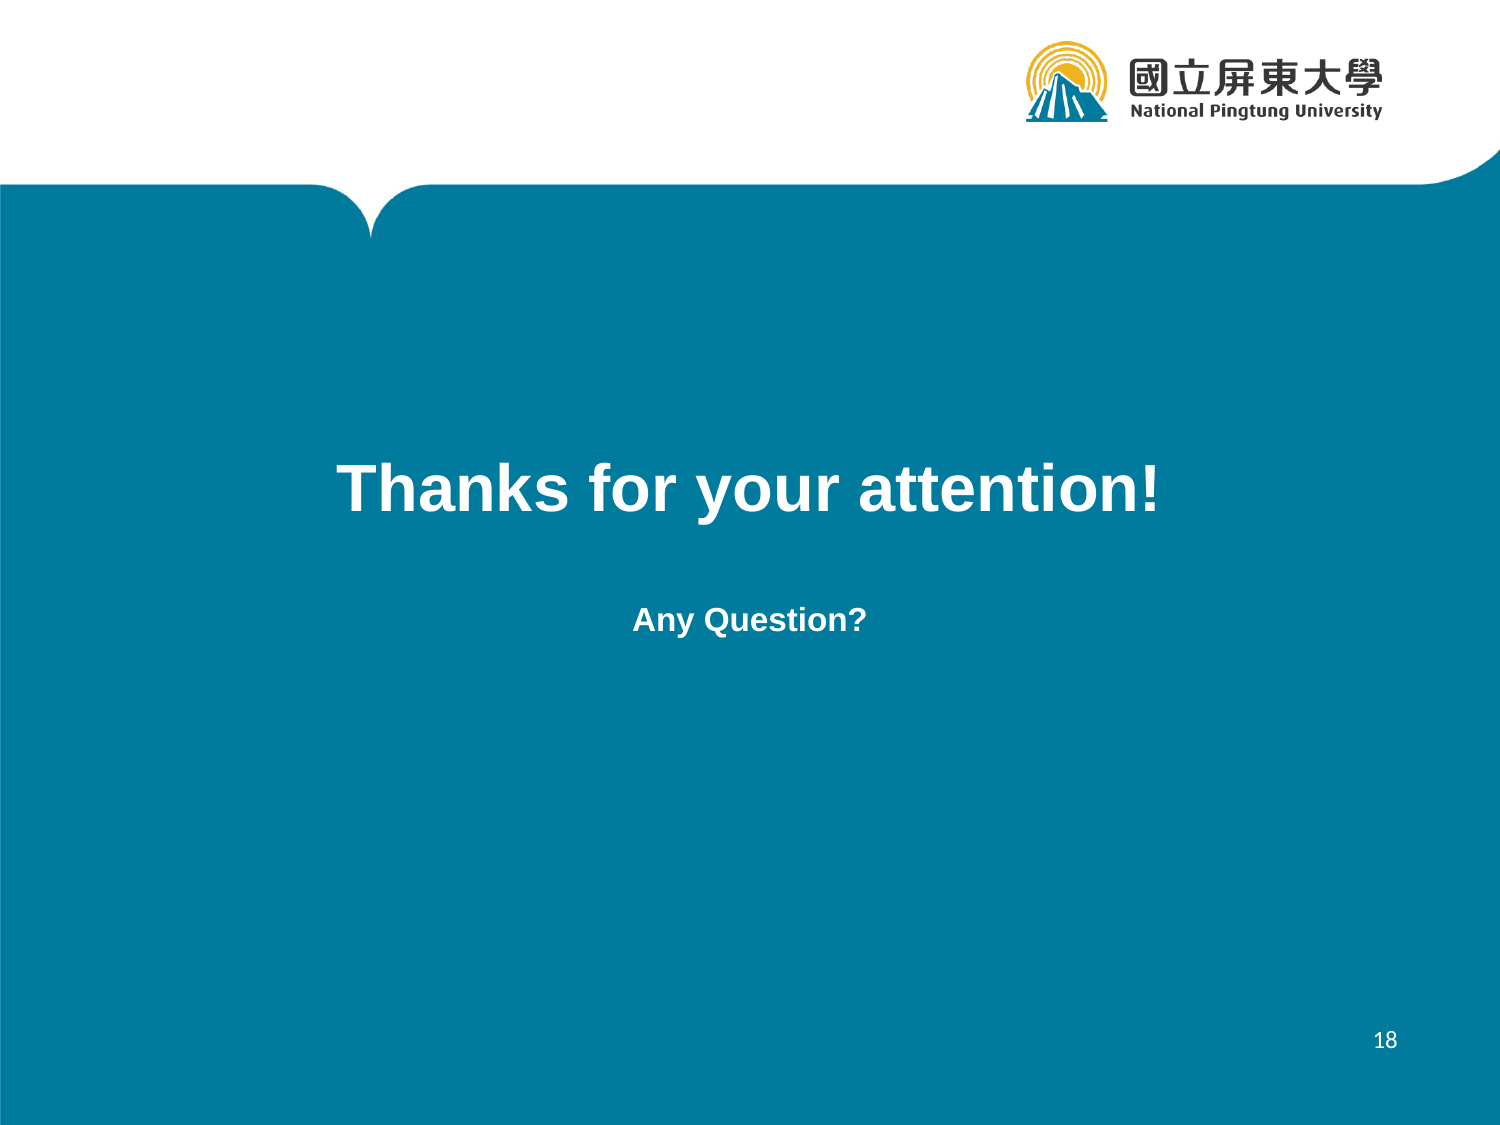

# Thanks for your attention!
Any Question?
18